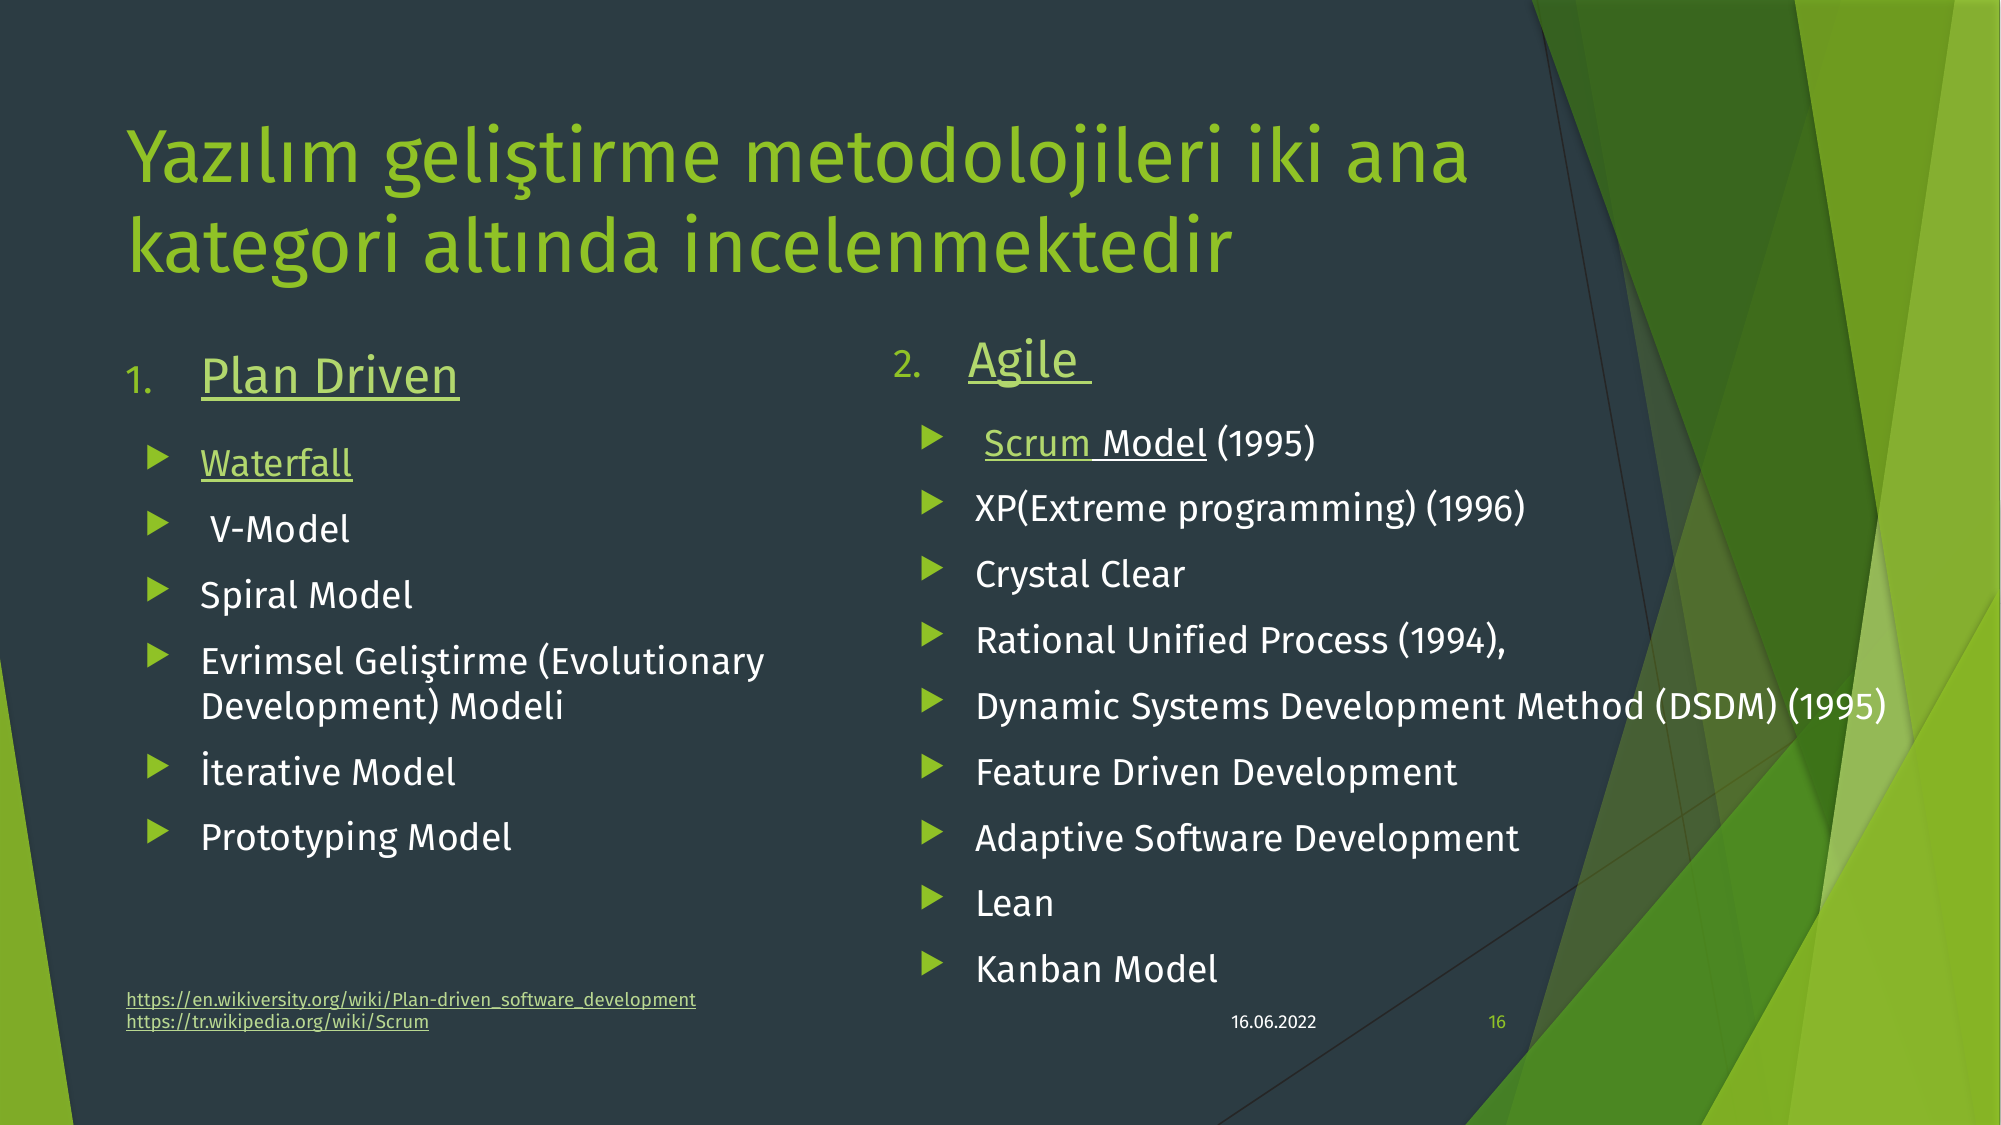

# Yazılım geliştirme metodolojileri iki ana kategori altında incelenmektedir
Agile
Plan Driven
 Scrum Model (1995)
XP(Extreme programming) (1996)
Crystal Clear
Rational Unified Process (1994),
Dynamic Systems Development Method (DSDM) (1995)
Feature Driven Development
Adaptive Software Development
Lean
Kanban Model
Waterfall
 V-Model
Spiral Model
Evrimsel Geliştirme (Evolutionary Development) Modeli
İterative Model
Prototyping Model

https://en.wikiversity.org/wiki/Plan-driven_software_development
https://tr.wikipedia.org/wiki/Scrum

16.06.2022
16